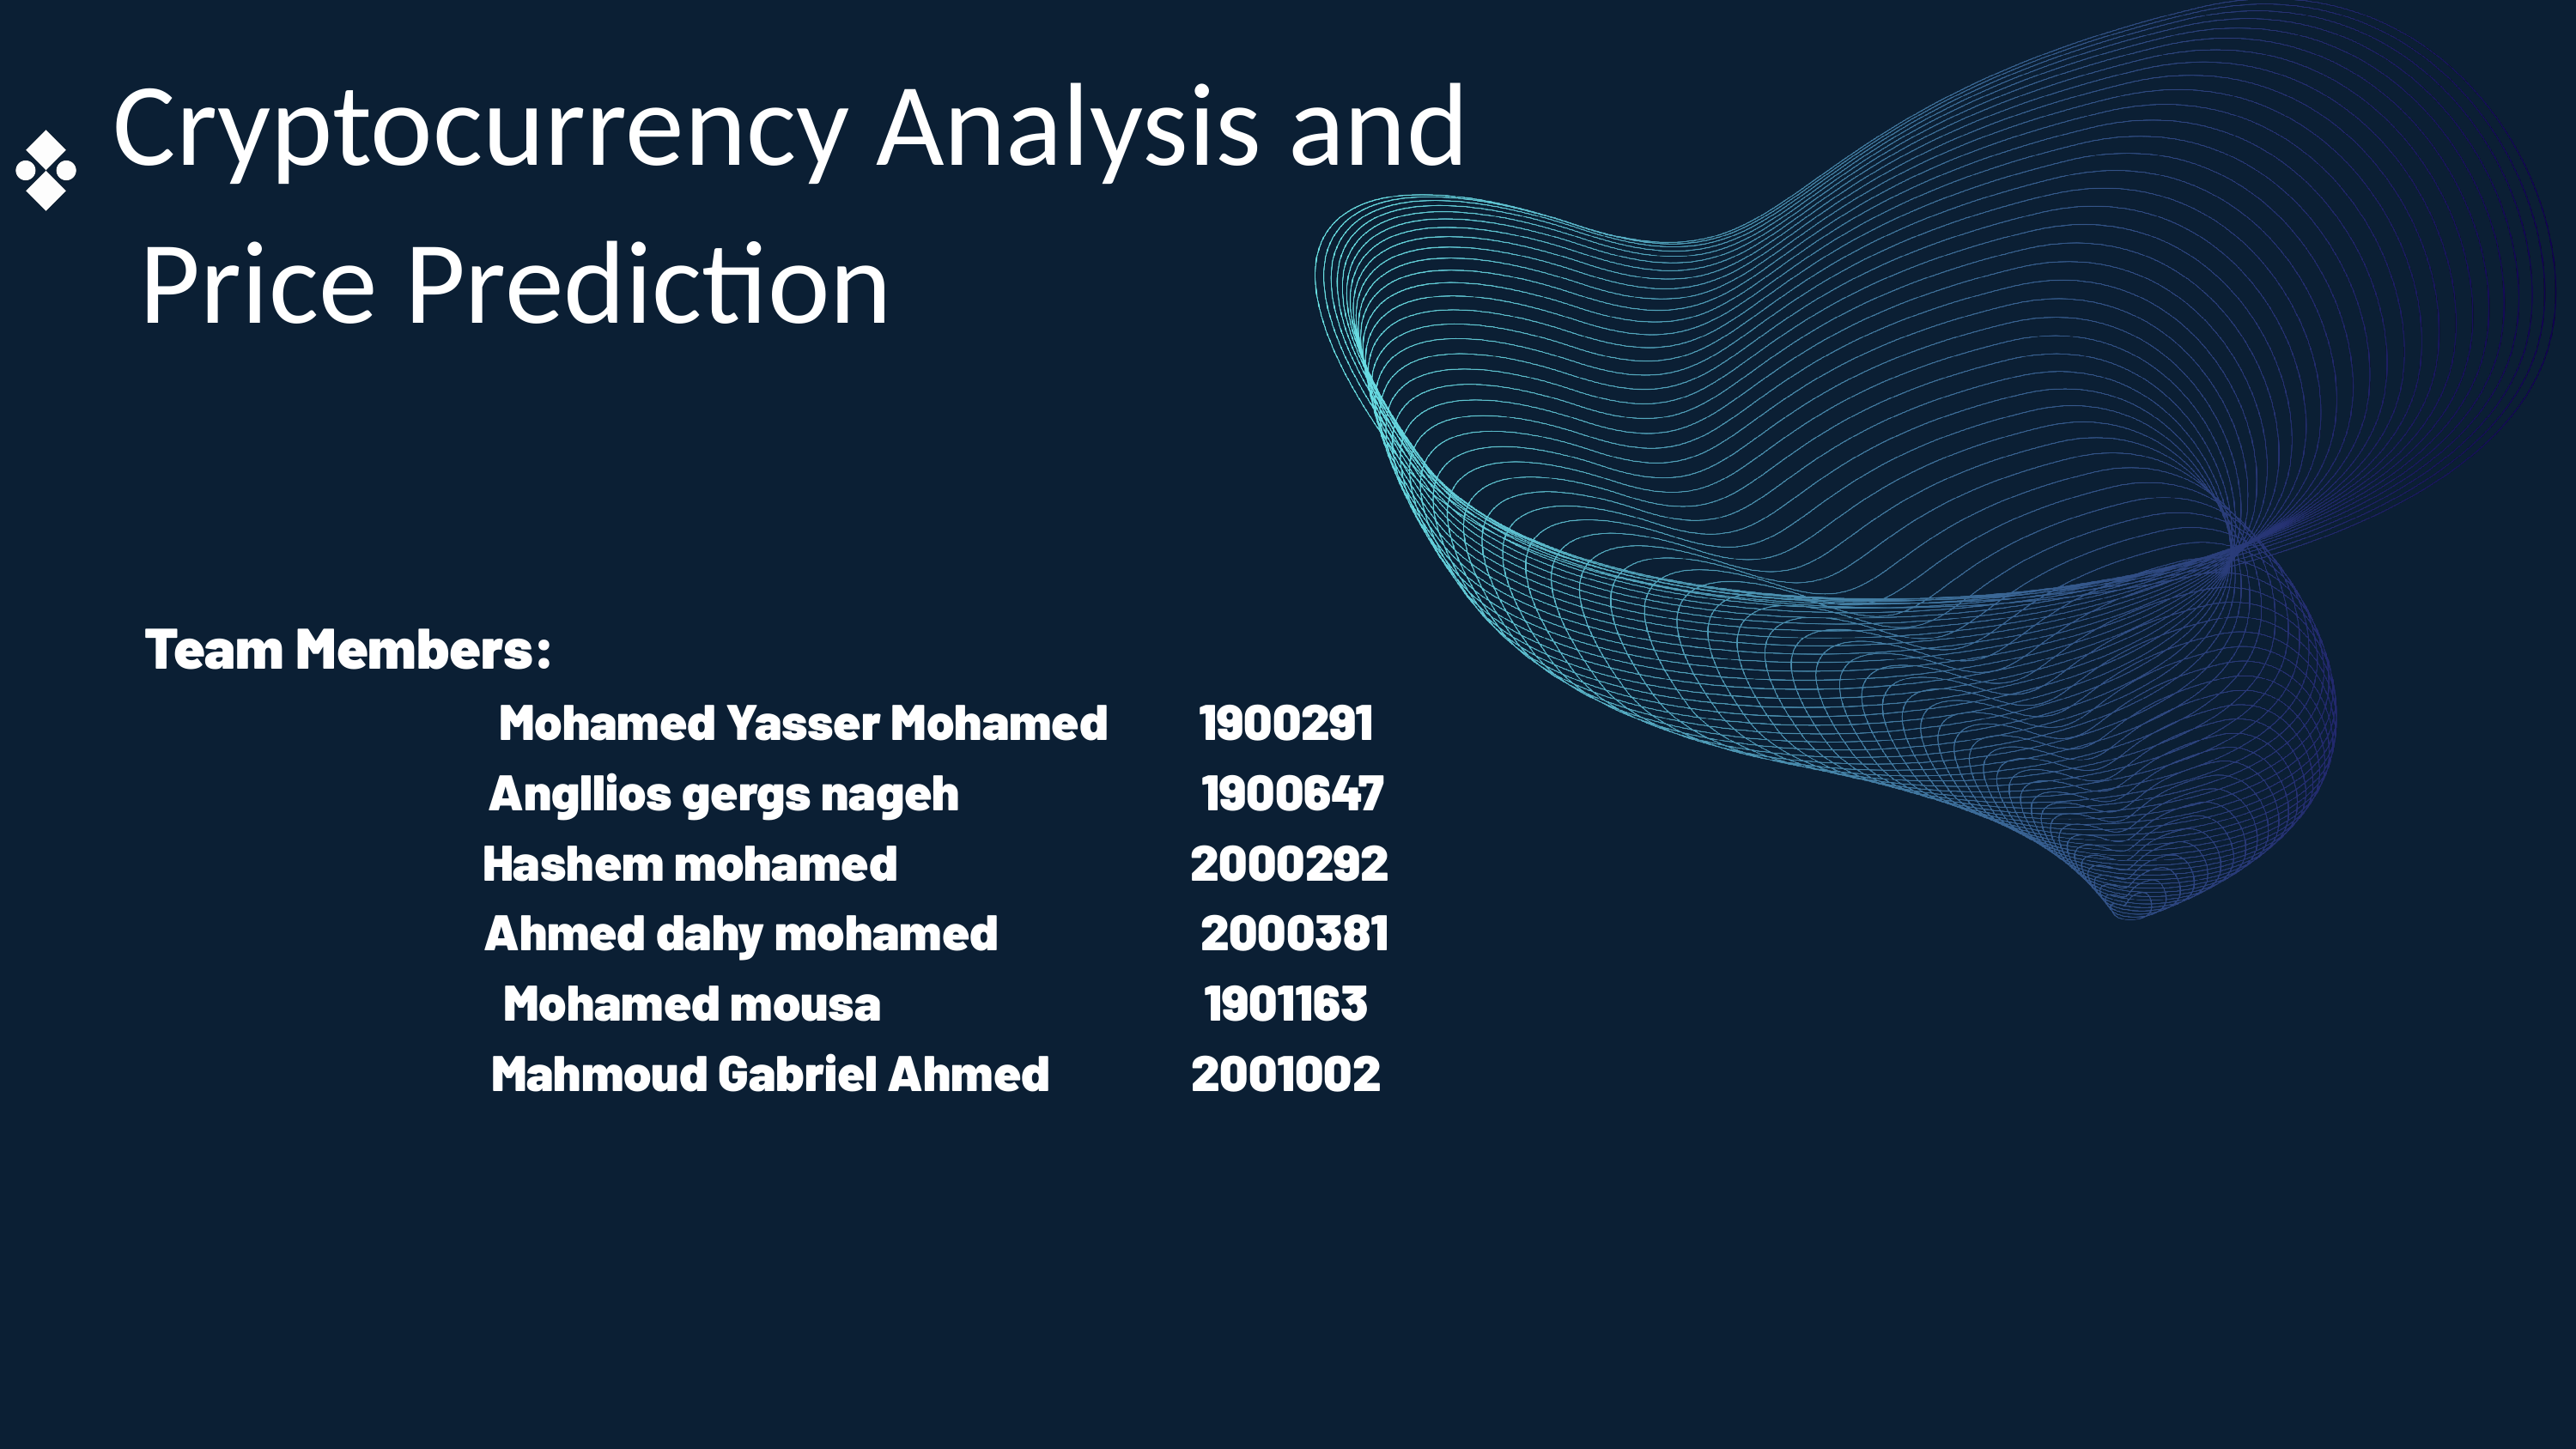

Cryptocurrency Analysis and

 Price Prediction
Team Members:
Mohamed Yasser Mohamed         1900291
Angllios gergs nageh                        1900647
Hashem mohamed                             2000292
Ahmed dahy mohamed                    2000381
Mohamed mousa                                1901163
Mahmoud Gabriel Ahmed              2001002